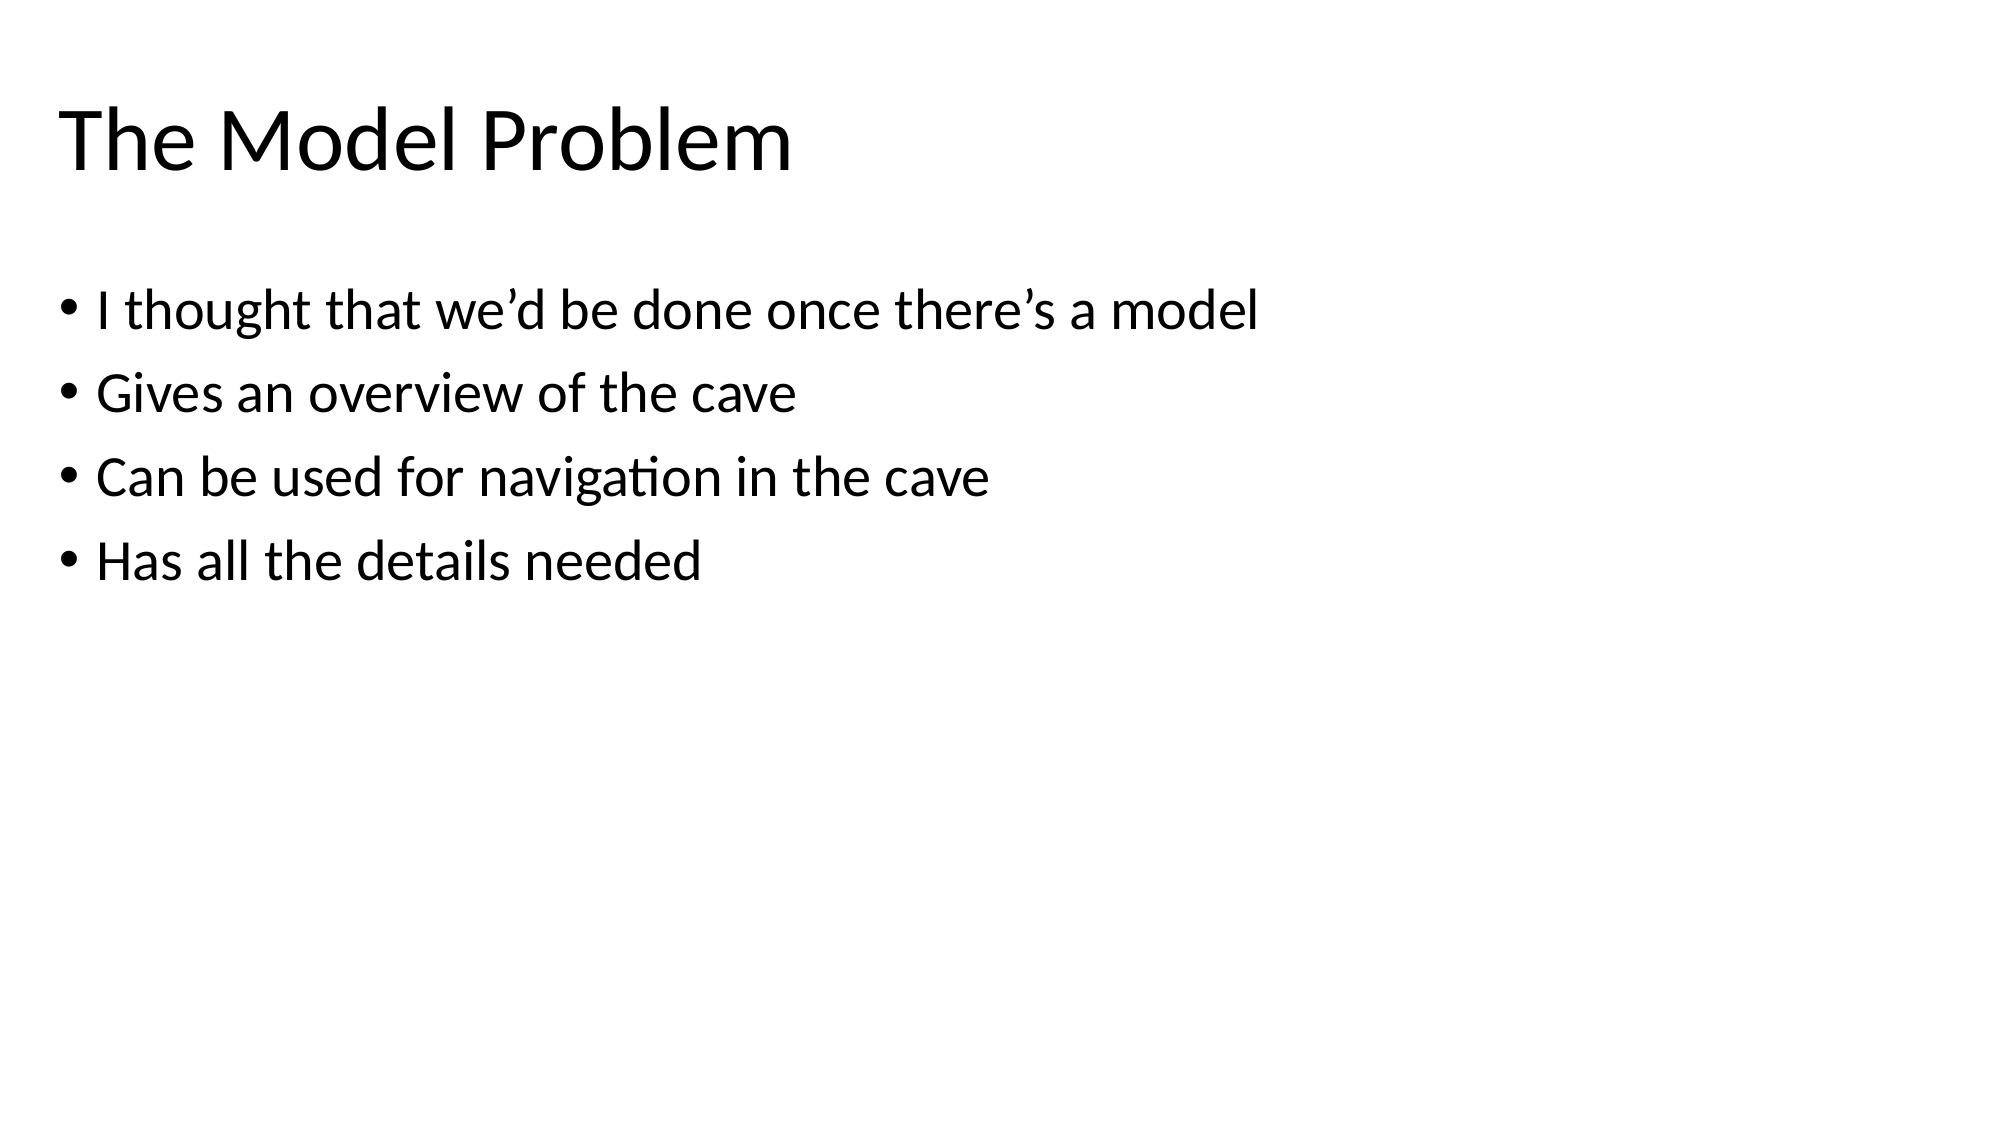

# The Model Problem
I thought that we’d be done once there’s a model
Gives an overview of the cave
Can be used for navigation in the cave
Has all the details needed